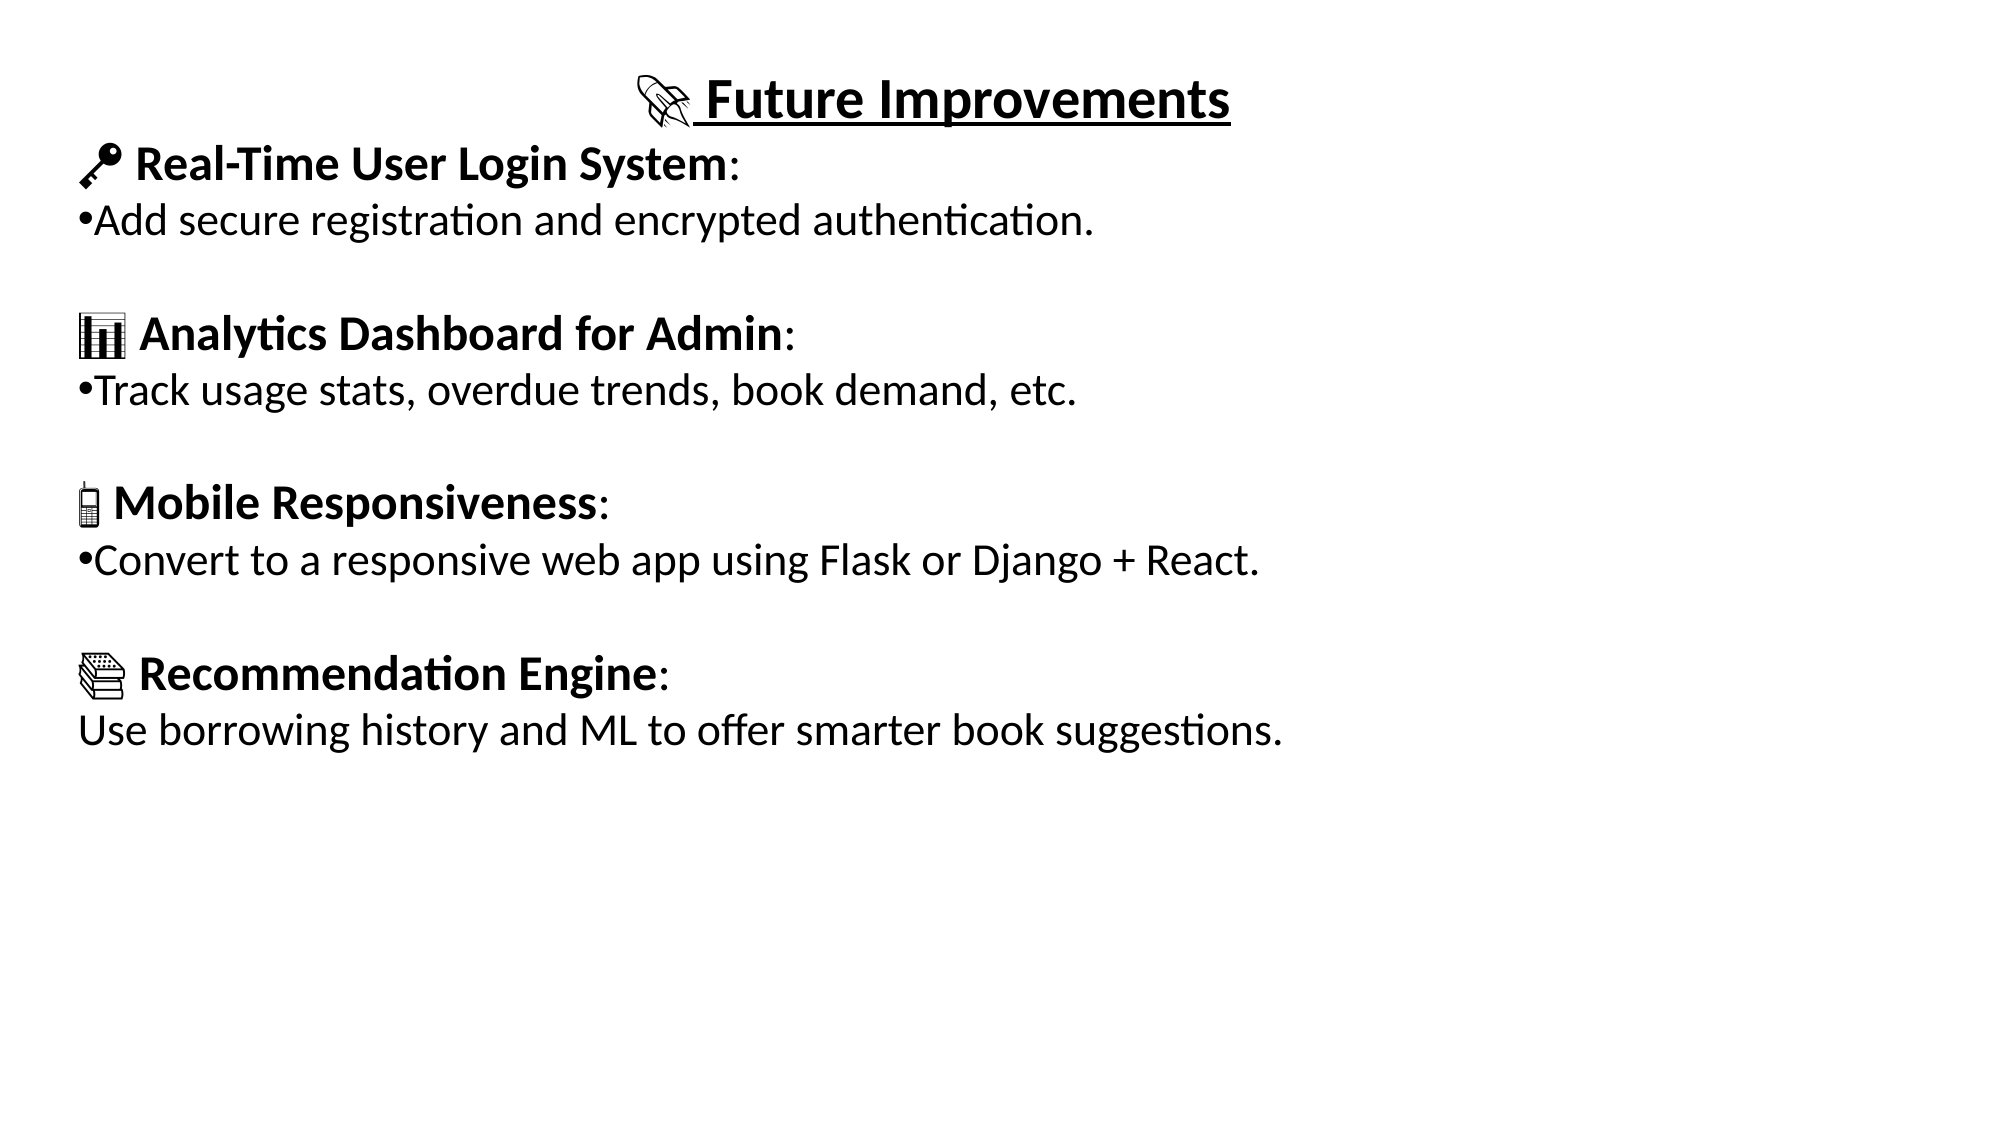

🚀 Future Improvements
🔑 Real-Time User Login System:
Add secure registration and encrypted authentication.

📊 Analytics Dashboard for Admin:
Track usage stats, overdue trends, book demand, etc.

📱 Mobile Responsiveness:
Convert to a responsive web app using Flask or Django + React.

📚 Recommendation Engine:
Use borrowing history and ML to offer smarter book suggestions.